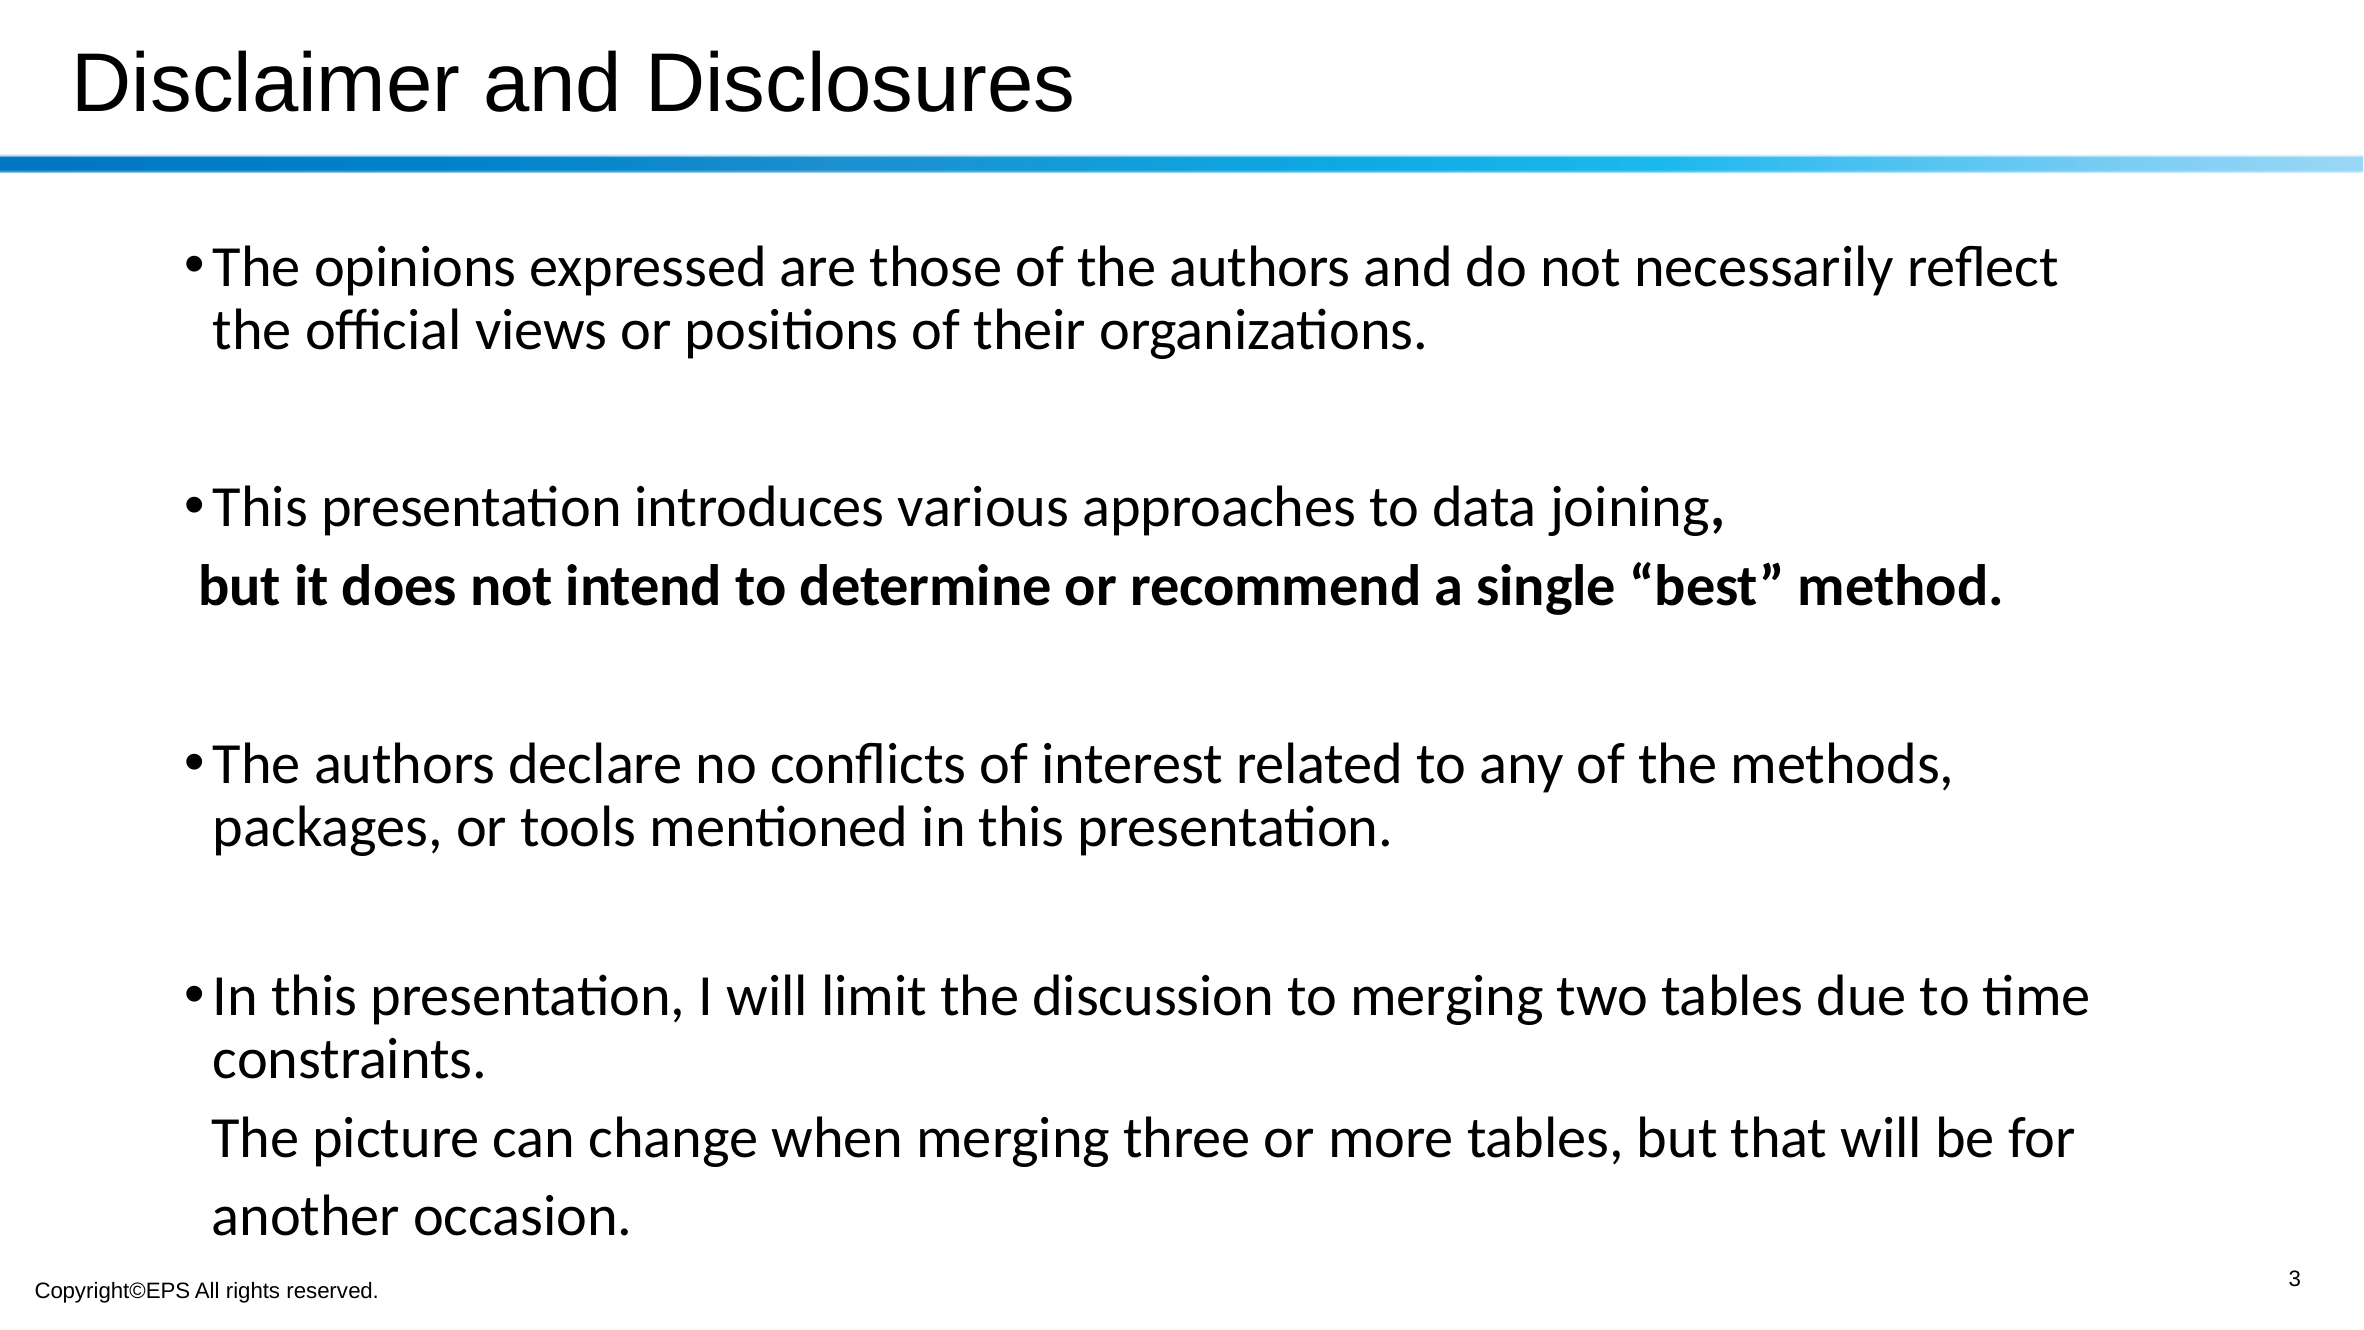

Disclaimer and Disclosures
The opinions expressed are those of the authors and do not necessarily reflect the official views or positions of their organizations.
This presentation introduces various approaches to data joining,
 but it does not intend to determine or recommend a single “best” method.
The authors declare no conflicts of interest related to any of the methods, packages, or tools mentioned in this presentation.
In this presentation, I will limit the discussion to merging two tables due to time constraints.
  The picture can change when merging three or more tables, but that will be for
  another occasion.
3